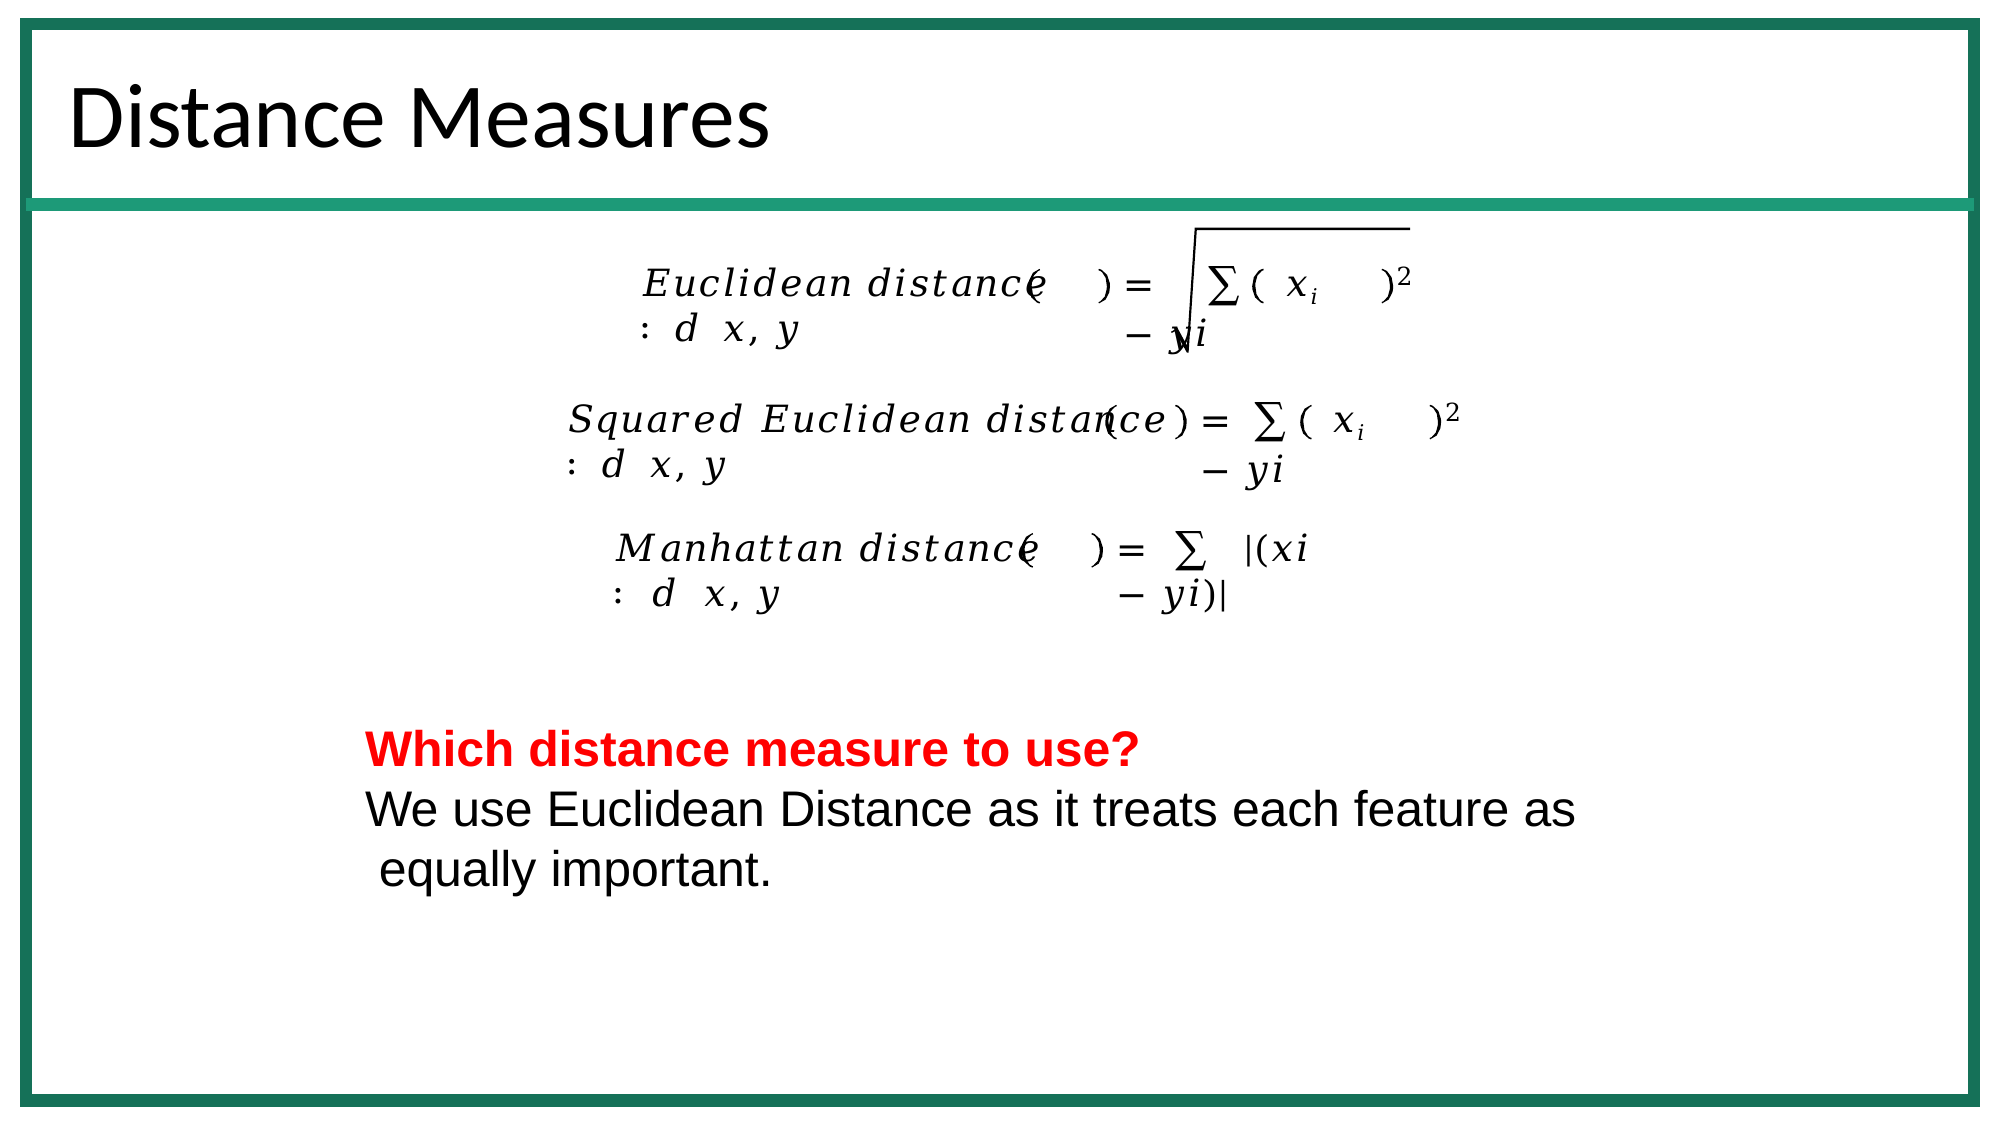

# Distance Measures

𝐸𝑢𝑐𝑙𝑖𝑑𝑒𝑎𝑛 𝑑𝑖𝑠𝑡𝑎𝑛𝑐𝑒 ∶ 𝑑 𝑥, 𝑦
=	∑ 𝑥𝑖 − 𝑦𝑖
2

𝑆𝑞𝑢𝑎𝑟𝑒𝑑 𝐸𝑢𝑐𝑙𝑖𝑑𝑒𝑎𝑛 𝑑𝑖𝑠𝑡𝑎𝑛𝑐𝑒 ∶ 𝑑 𝑥, 𝑦
= ∑ 𝑥𝑖   − 𝑦𝑖
2

𝑀𝑎𝑛ℎ𝑎𝑡𝑡𝑎𝑛 𝑑𝑖𝑠𝑡𝑎𝑛𝑐𝑒 ∶  𝑑  𝑥, 𝑦
=  ∑ |(𝑥𝑖 − 𝑦𝑖)|

Which distance measure to use?
We use Euclidean Distance as it treats each feature as  equally important.